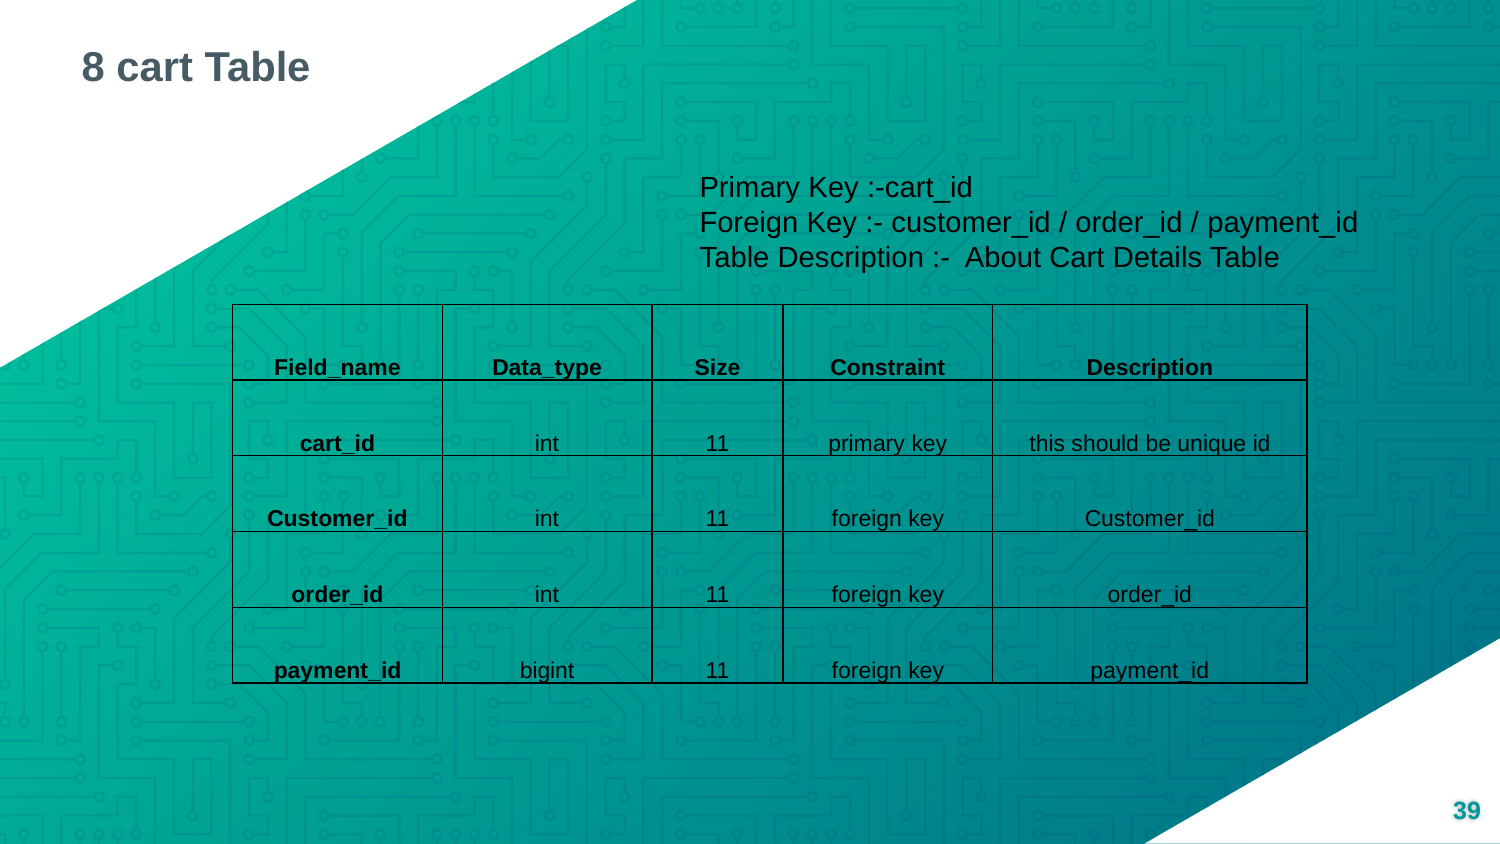

8 cart Table
Primary Key :-cart_id
Foreign Key :- customer_id / order_id / payment_id
Table Description :-  About Cart Details Table
| Field\_name | Data\_type | Size | Constraint | Description |
| --- | --- | --- | --- | --- |
| cart\_id | int | 11 | primary key | this should be unique id |
| Customer\_id | int | 11 | foreign key | Customer\_id |
| order\_id | int | 11 | foreign key | order\_id |
| payment\_id | bigint | 11 | foreign key | payment\_id |
39